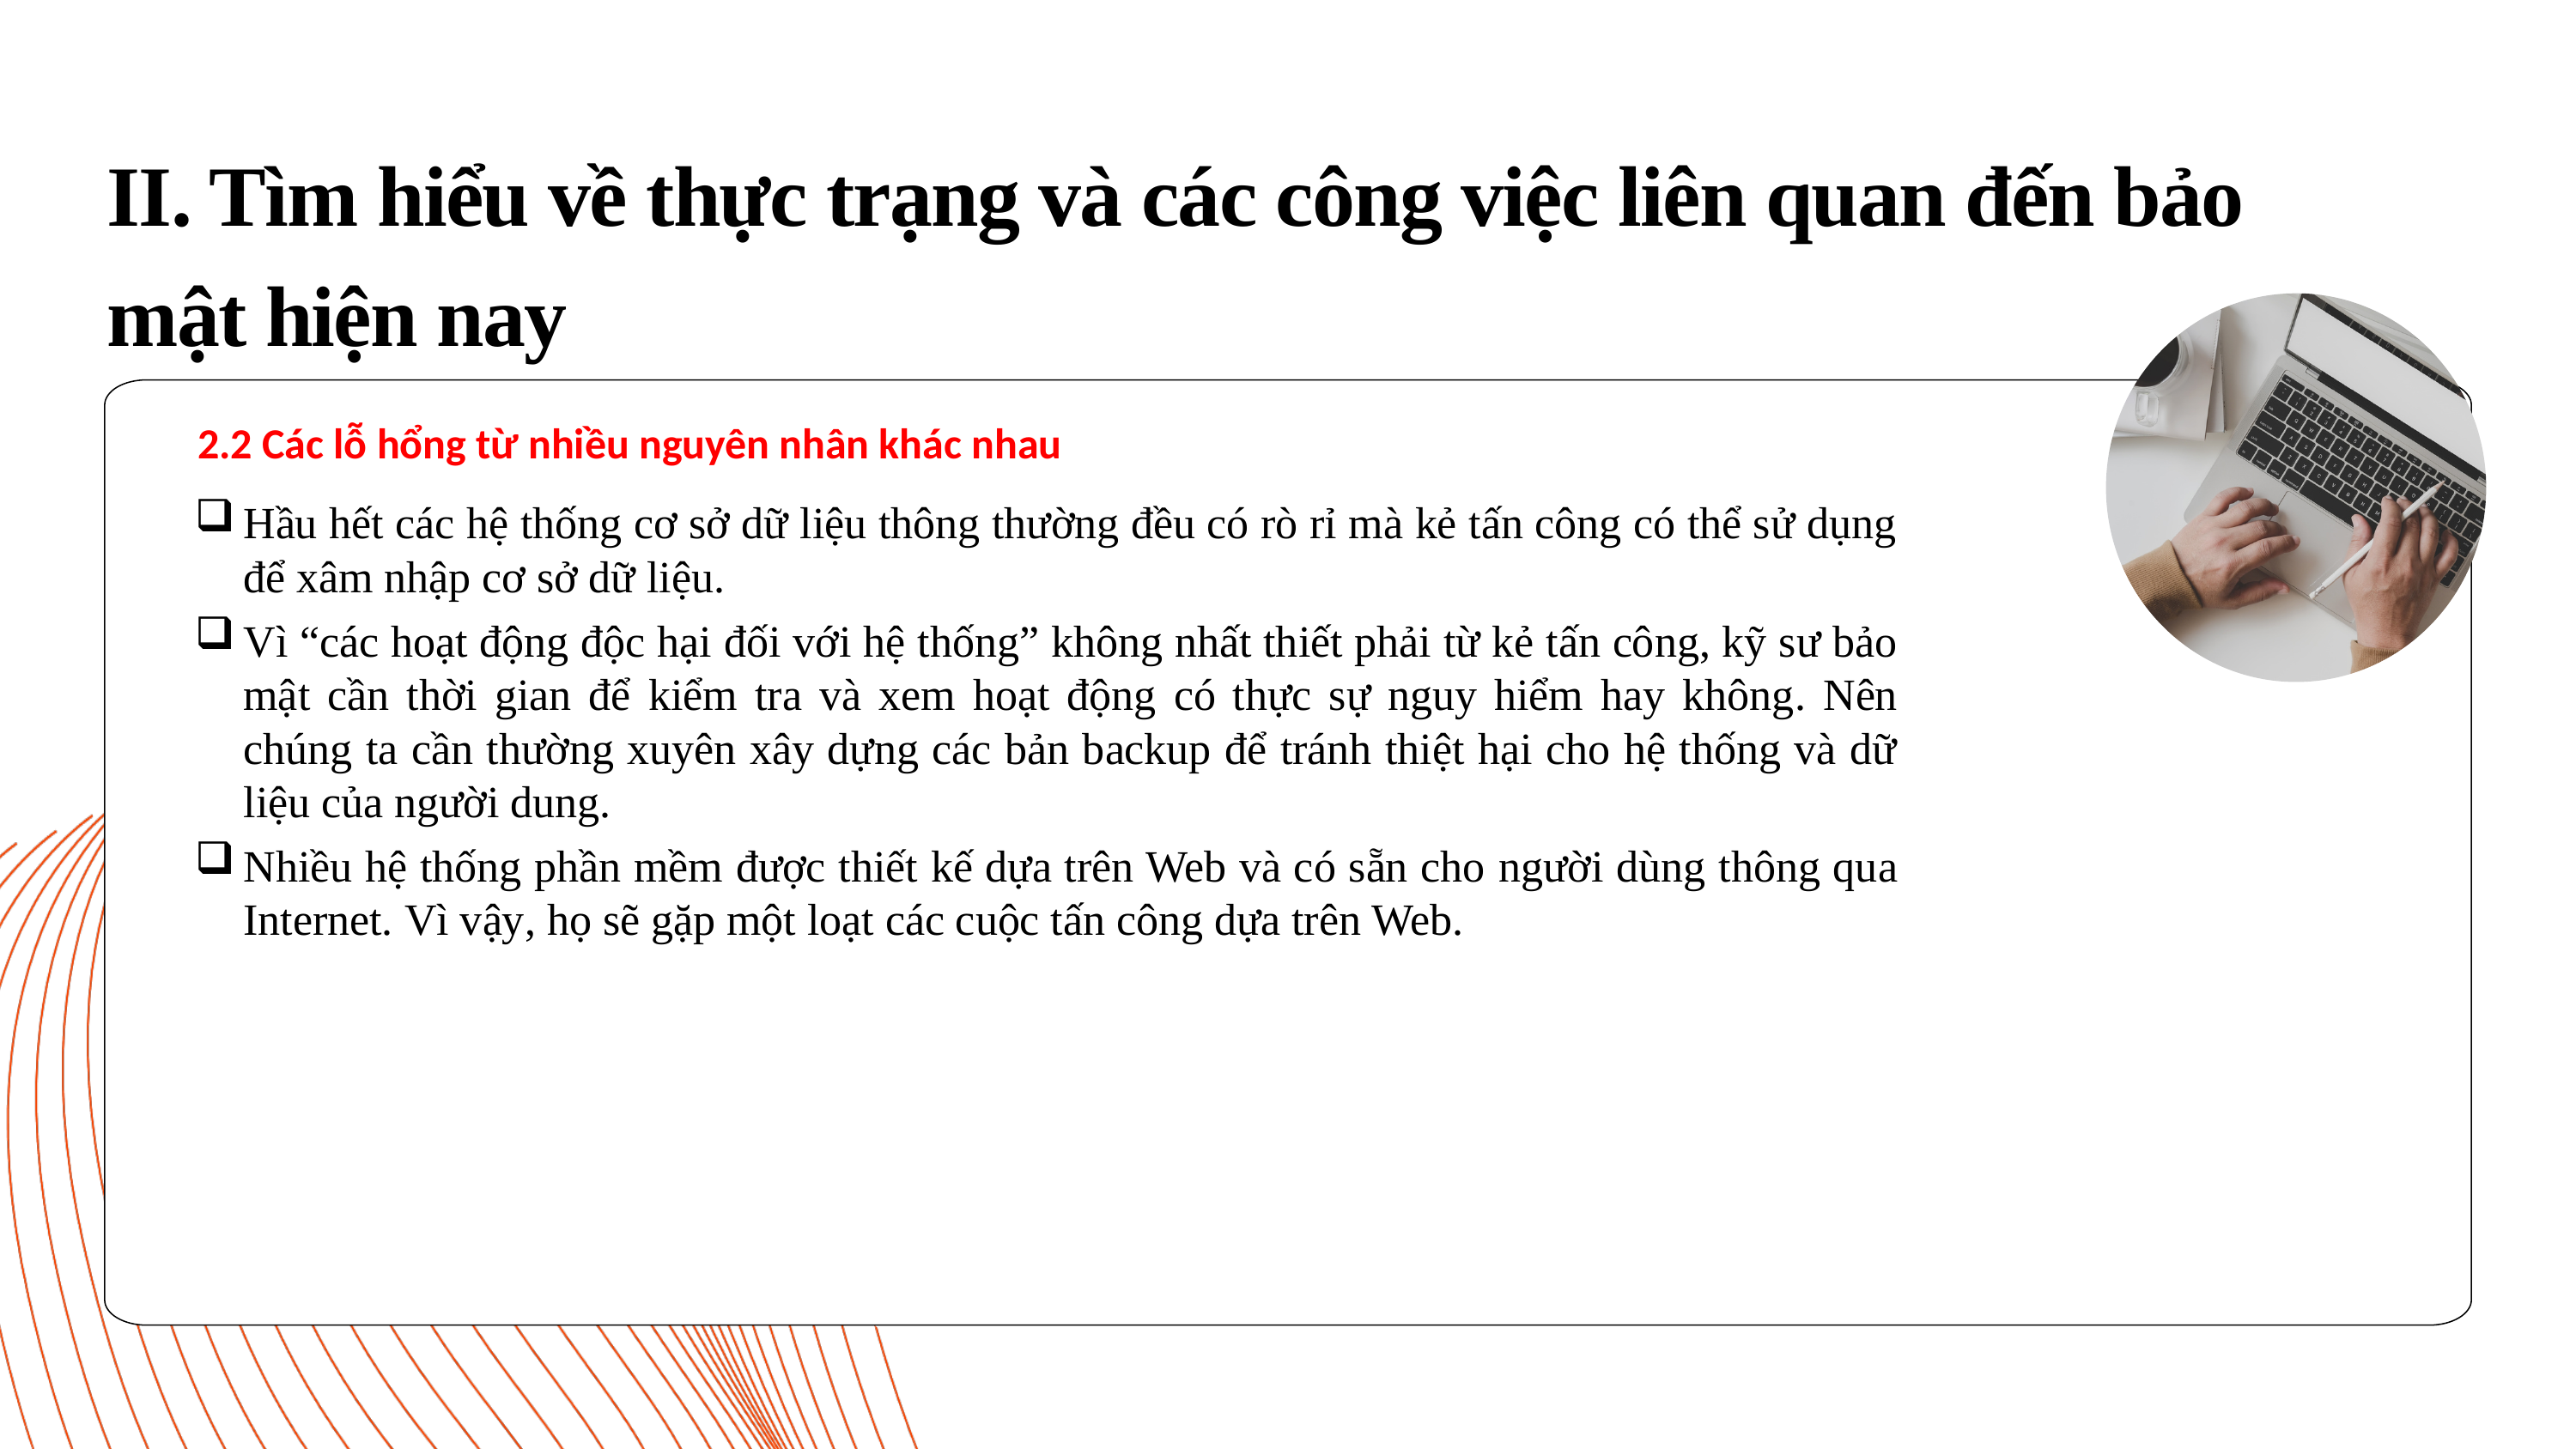

II. Tìm hiểu về thực trạng và các công việc liên quan đến bảo mật hiện nay

2.2 Các lỗ hổng từ nhiều nguyên nhân khác nhau

Hầu hết các hệ thống cơ sở dữ liệu thông thường đều có rò rỉ mà kẻ tấn công có thể sử dụng để xâm nhập cơ sở dữ liệu.
Vì “các hoạt động độc hại đối với hệ thống” không nhất thiết phải từ kẻ tấn công, kỹ sư bảo mật cần thời gian để kiểm tra và xem hoạt động có thực sự nguy hiểm hay không. Nên chúng ta cần thường xuyên xây dựng các bản backup để tránh thiệt hại cho hệ thống và dữ liệu của người dung.
Nhiều hệ thống phần mềm được thiết kế dựa trên Web và có sẵn cho người dùng thông qua Internet. Vì vậy, họ sẽ gặp một loạt các cuộc tấn công dựa trên Web.